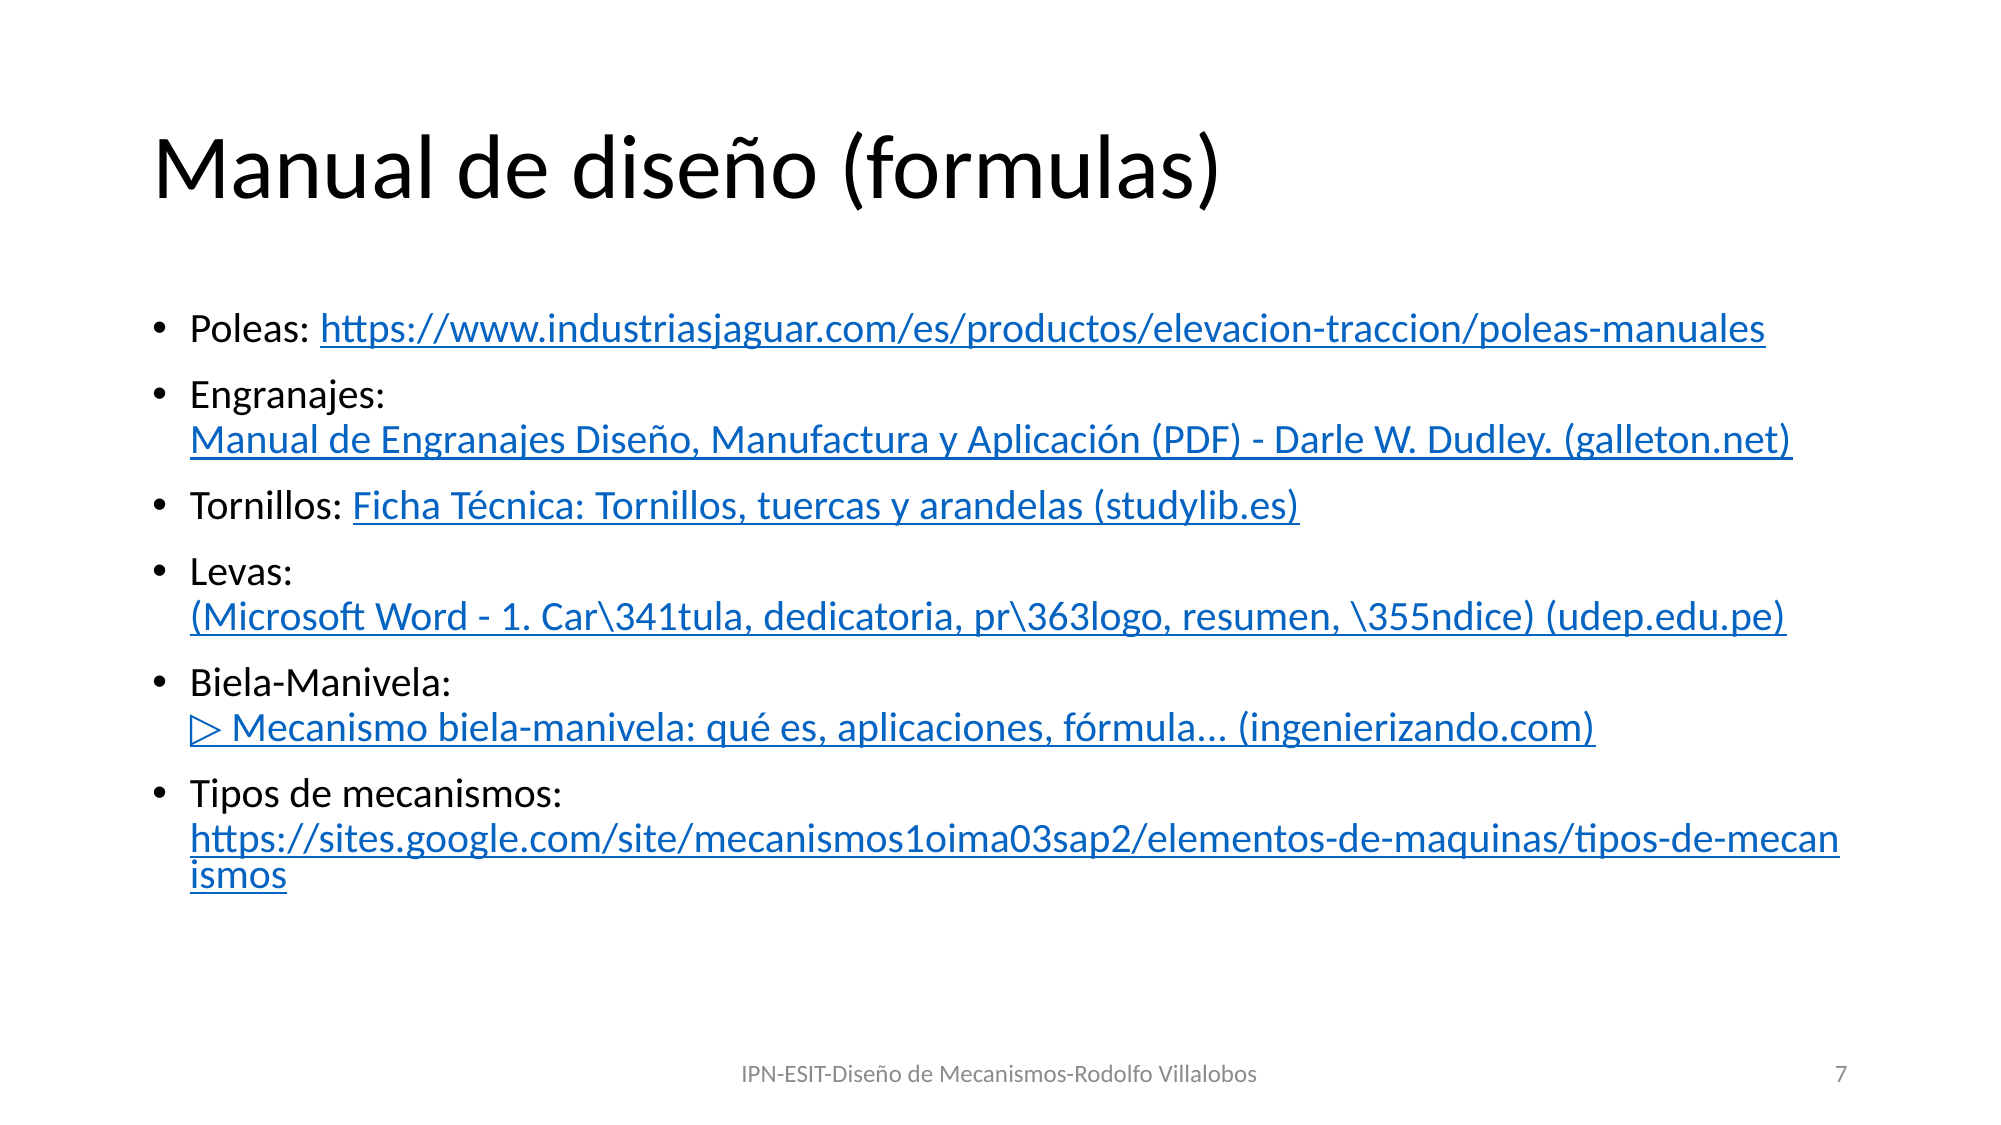

# Manual de diseño (formulas)
Poleas: https://www.industriasjaguar.com/es/productos/elevacion-traccion/poleas-manuales
Engranajes: Manual de Engranajes Diseño, Manufactura y Aplicación (PDF) - Darle W. Dudley. (galleton.net)
Tornillos: Ficha Técnica: Tornillos, tuercas y arandelas (studylib.es)
Levas:(Microsoft Word - 1. Car\341tula, dedicatoria, pr\363logo, resumen, \355ndice) (udep.edu.pe)
Biela-Manivela: ▷ Mecanismo biela-manivela: qué es, aplicaciones, fórmula... (ingenierizando.com)
Tipos de mecanismos: https://sites.google.com/site/mecanismos1oima03sap2/elementos-de-maquinas/tipos-de-mecanismos

IPN-ESIT-Diseño de Mecanismos-Rodolfo Villalobos
7